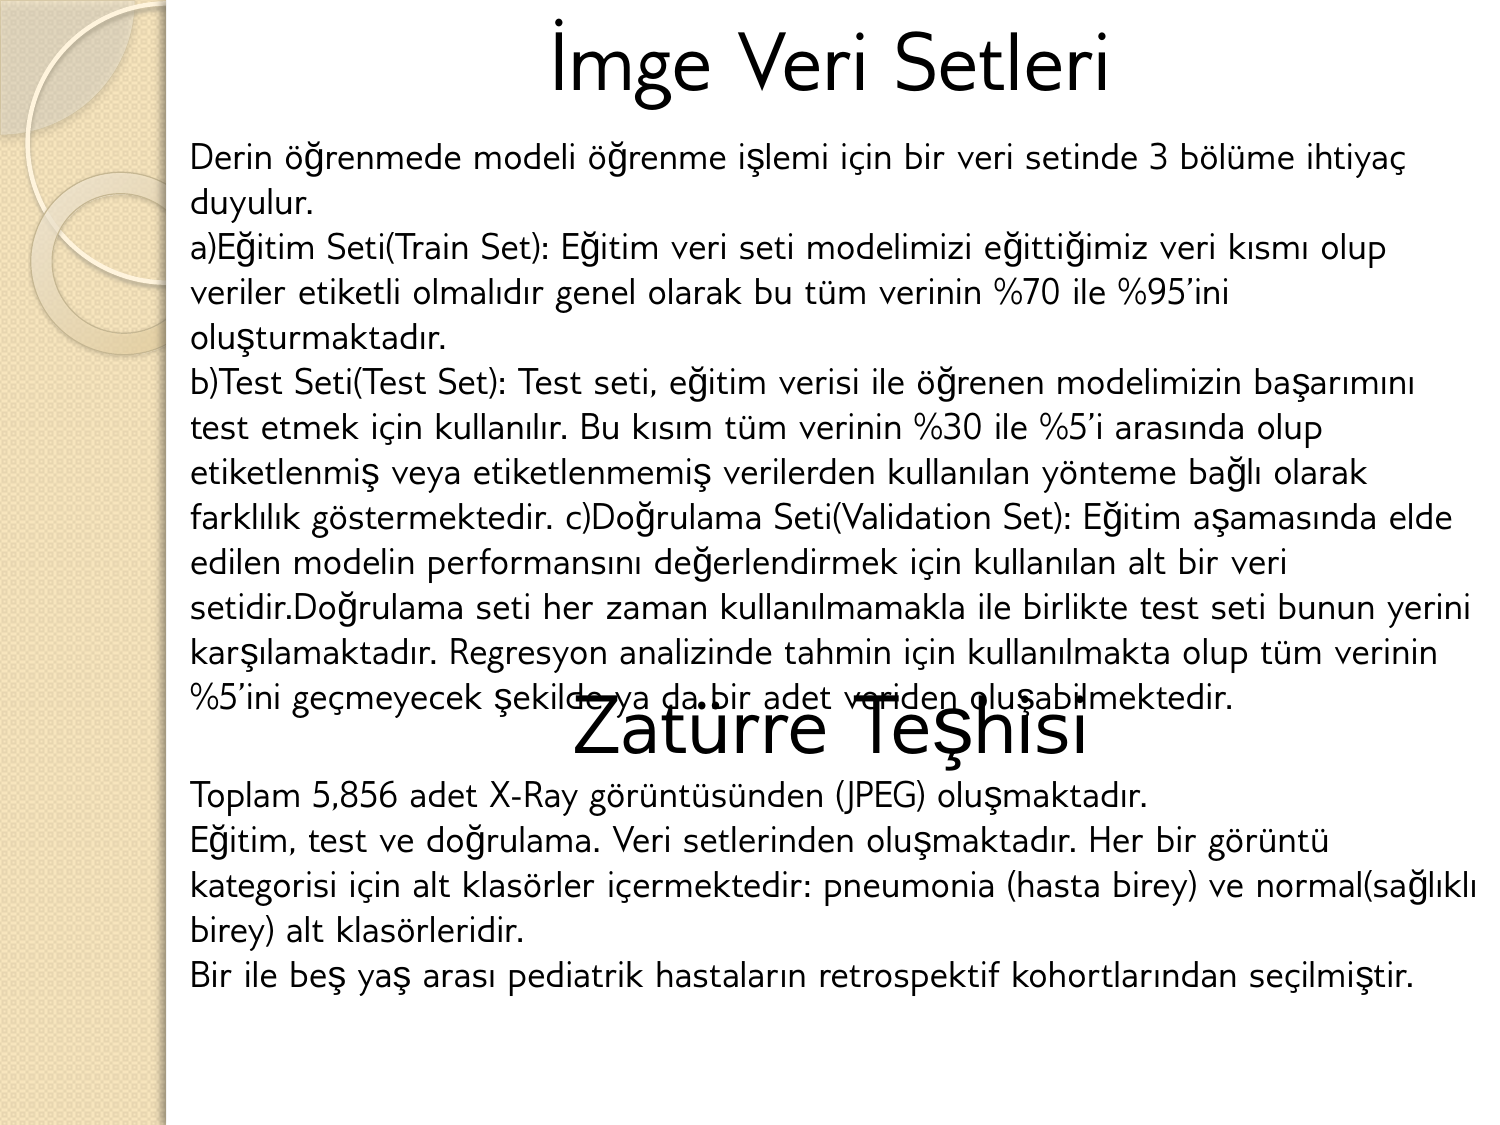

İmge Veri Setleri
Derin öğrenmede modeli öğrenme işlemi için bir veri setinde 3 bölüme ihtiyaç duyulur.
a)Eğitim Seti(Train Set): Eğitim veri seti modelimizi eğittiğimiz veri kısmı olup veriler etiketli olmalıdır genel olarak bu tüm verinin %70 ile %95’ini oluşturmaktadır.
b)Test Seti(Test Set): Test seti, eğitim verisi ile öğrenen modelimizin başarımını test etmek için kullanılır. Bu kısım tüm verinin %30 ile %5’i arasında olup etiketlenmiş veya etiketlenmemiş verilerden kullanılan yönteme bağlı olarak farklılık göstermektedir. c)Doğrulama Seti(Validation Set): Eğitim aşamasında elde edilen modelin performansını değerlendirmek için kullanılan alt bir veri setidir.Doğrulama seti her zaman kullanılmamakla ile birlikte test seti bunun yerini karşılamaktadır. Regresyon analizinde tahmin için kullanılmakta olup tüm verinin %5’ini geçmeyecek şekilde ya da bir adet veriden oluşabilmektedir.
Zatürre Teşhisi
Toplam 5,856 adet X-Ray görüntüsünden (JPEG) oluşmaktadır.
Eğitim, test ve doğrulama. Veri setlerinden oluşmaktadır. Her bir görüntü kategorisi için alt klasörler içermektedir: pneumonia (hasta birey) ve normal(sağlıklı birey) alt klasörleridir.
Bir ile beş yaş arası pediatrik hastaların retrospektif kohortlarından seçilmiştir.